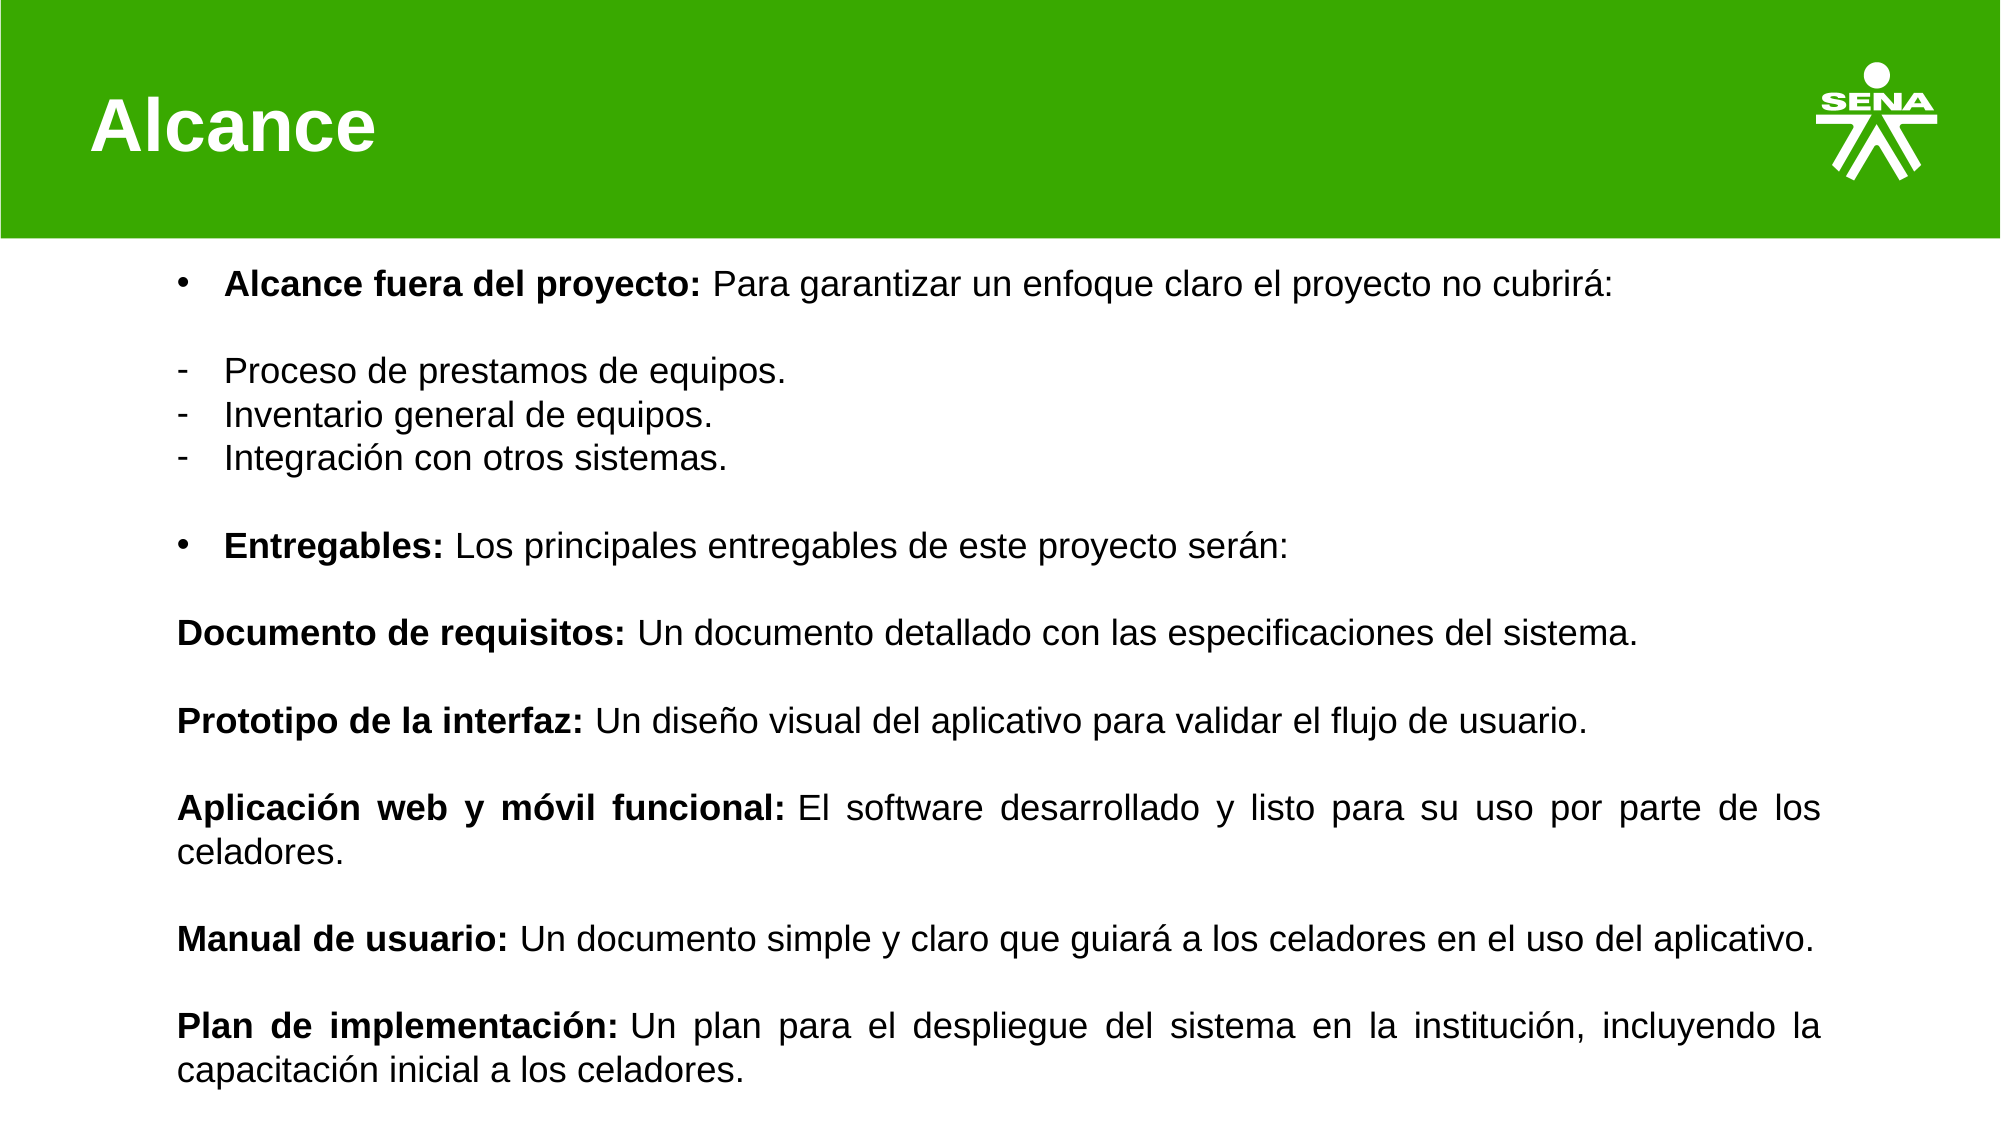

# Alcance
Alcance fuera del proyecto: Para garantizar un enfoque claro el proyecto no cubrirá:

Proceso de prestamos de equipos.
Inventario general de equipos.
Integración con otros sistemas.

Entregables: Los principales entregables de este proyecto serán:

Documento de requisitos: Un documento detallado con las especificaciones del sistema.

Prototipo de la interfaz: Un diseño visual del aplicativo para validar el flujo de usuario.

Aplicación web y móvil funcional: El software desarrollado y listo para su uso por parte de los celadores.

Manual de usuario: Un documento simple y claro que guiará a los celadores en el uso del aplicativo.

Plan de implementación: Un plan para el despliegue del sistema en la institución, incluyendo la capacitación inicial a los celadores.